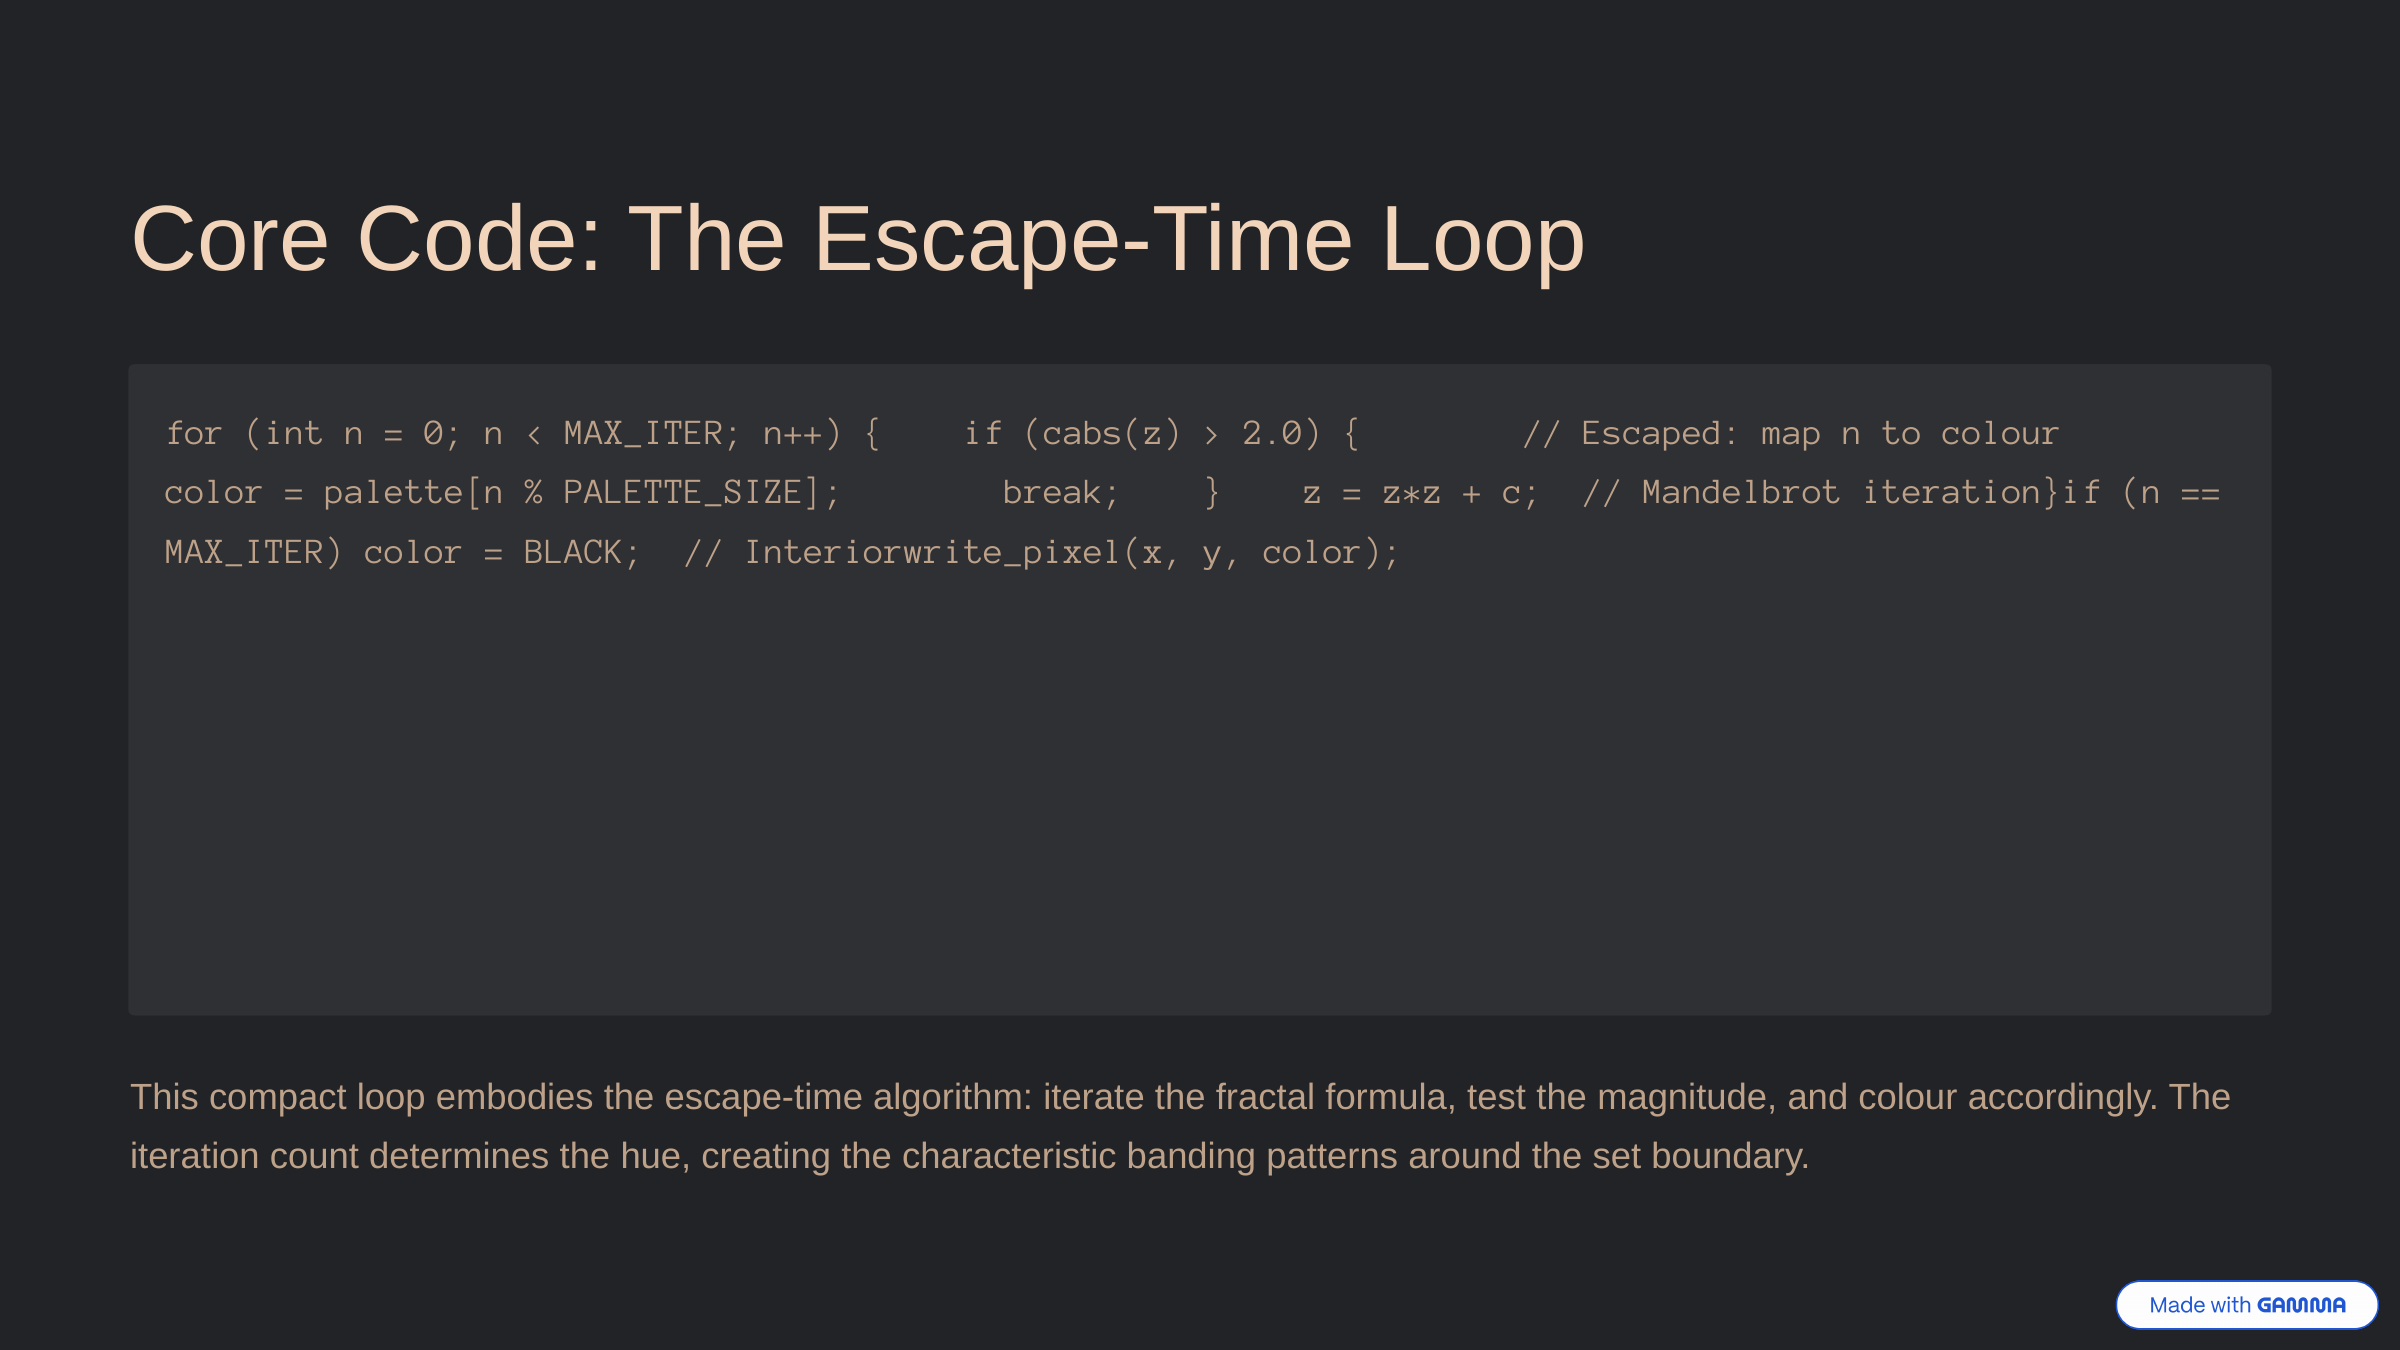

Core Code: The Escape-Time Loop

for (int n = 0; n < MAX_ITER; n++) {    if (cabs(z) > 2.0) {        // Escaped: map n to colour        color = palette[n % PALETTE_SIZE];        break;    }    z = z*z + c;  // Mandelbrot iteration}if (n == MAX_ITER) color = BLACK;  // Interiorwrite_pixel(x, y, color);
This compact loop embodies the escape-time algorithm: iterate the fractal formula, test the magnitude, and colour accordingly. The iteration count determines the hue, creating the characteristic banding patterns around the set boundary.